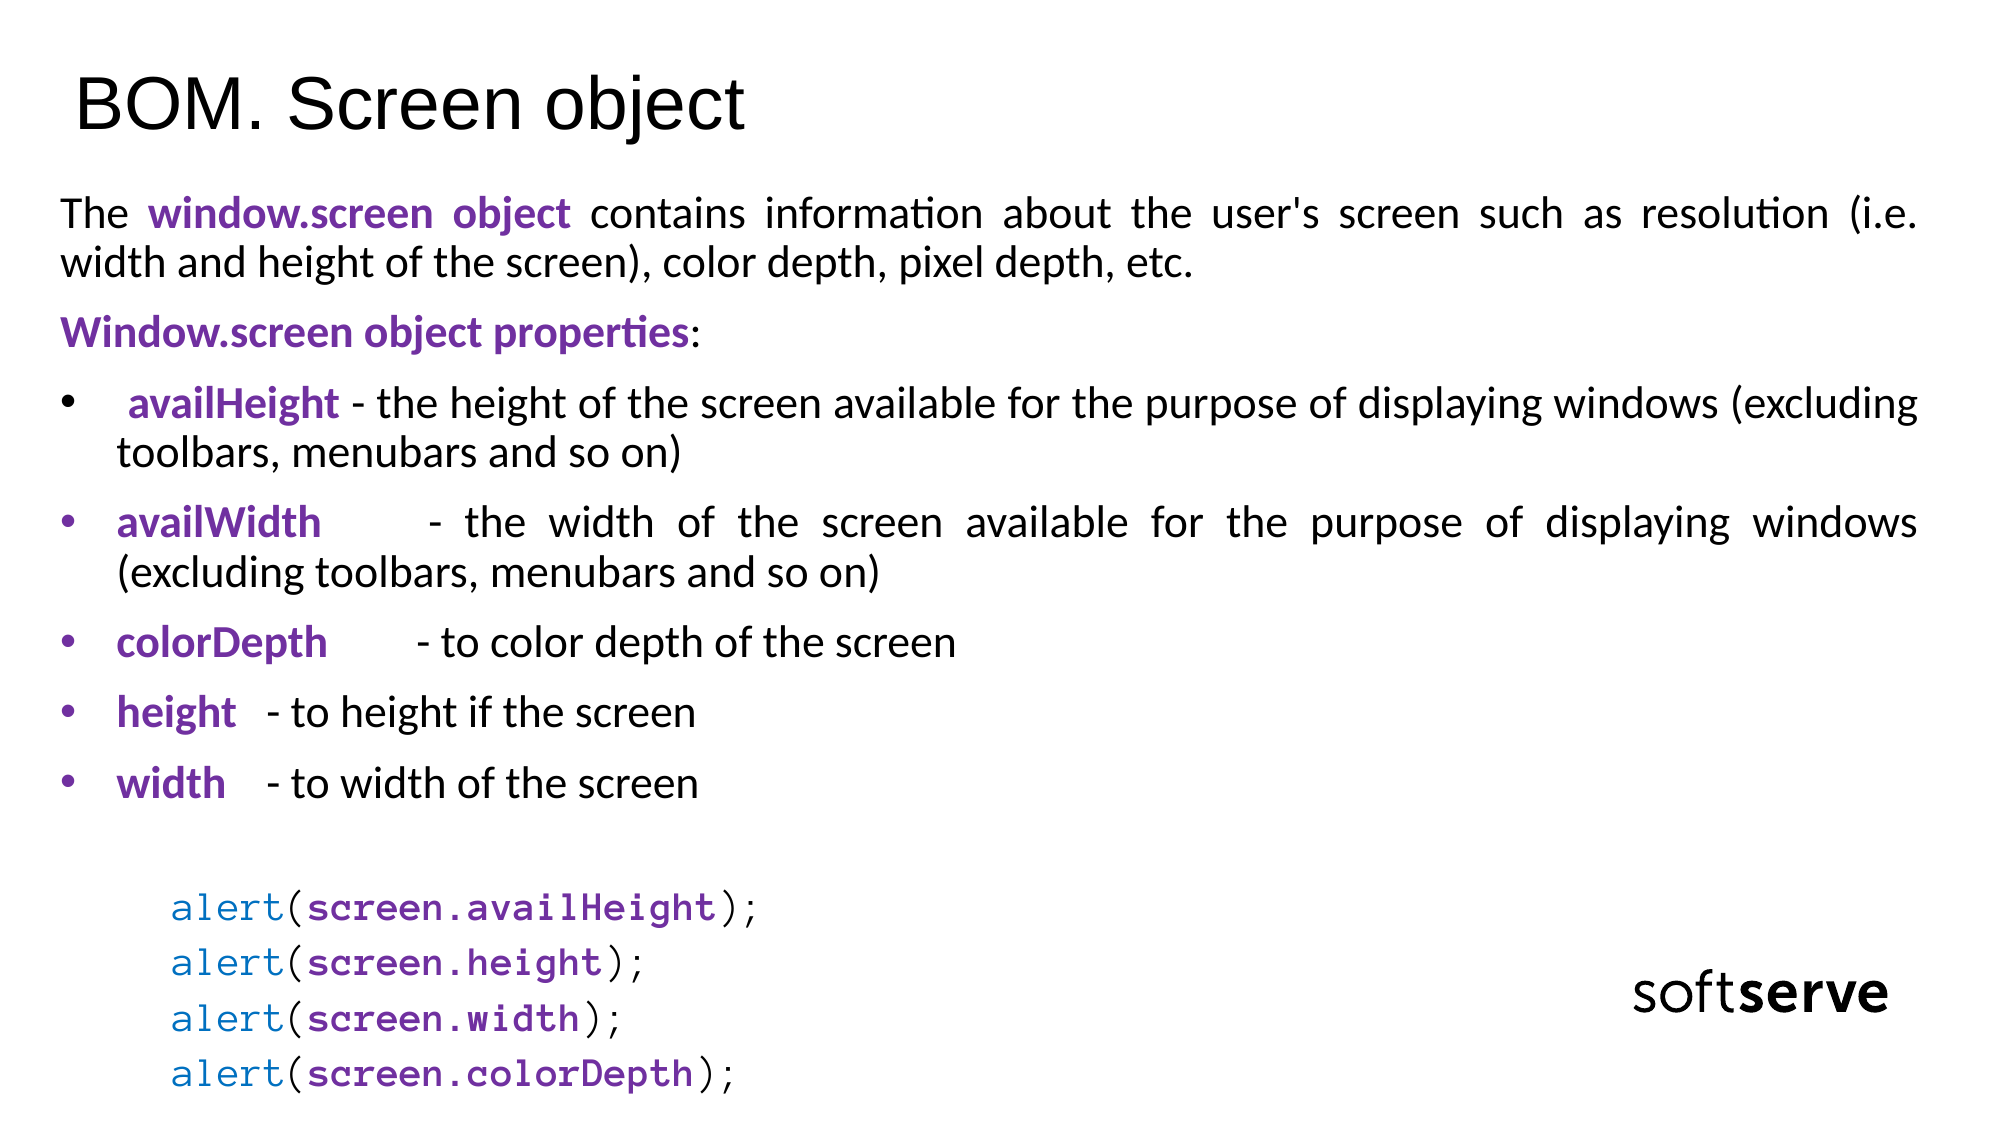

# BOM. Screen object
The window.screen object contains information about the user's screen such as resolution (i.e. width and height of the screen), color depth, pixel depth, etc.
Window.screen object properties:
 availHeight - the height of the screen available for the purpose of displaying windows (excluding toolbars, menubars and so on)
availWidth 	- the width of the screen available for the purpose of displaying windows (excluding toolbars, menubars and so on)
colorDepth 	- to color depth of the screen
height 	- to height if the screen
width 	- to width of the screen

alert(screen.availHeight);
alert(screen.height);
alert(screen.width);
alert(screen.colorDepth);